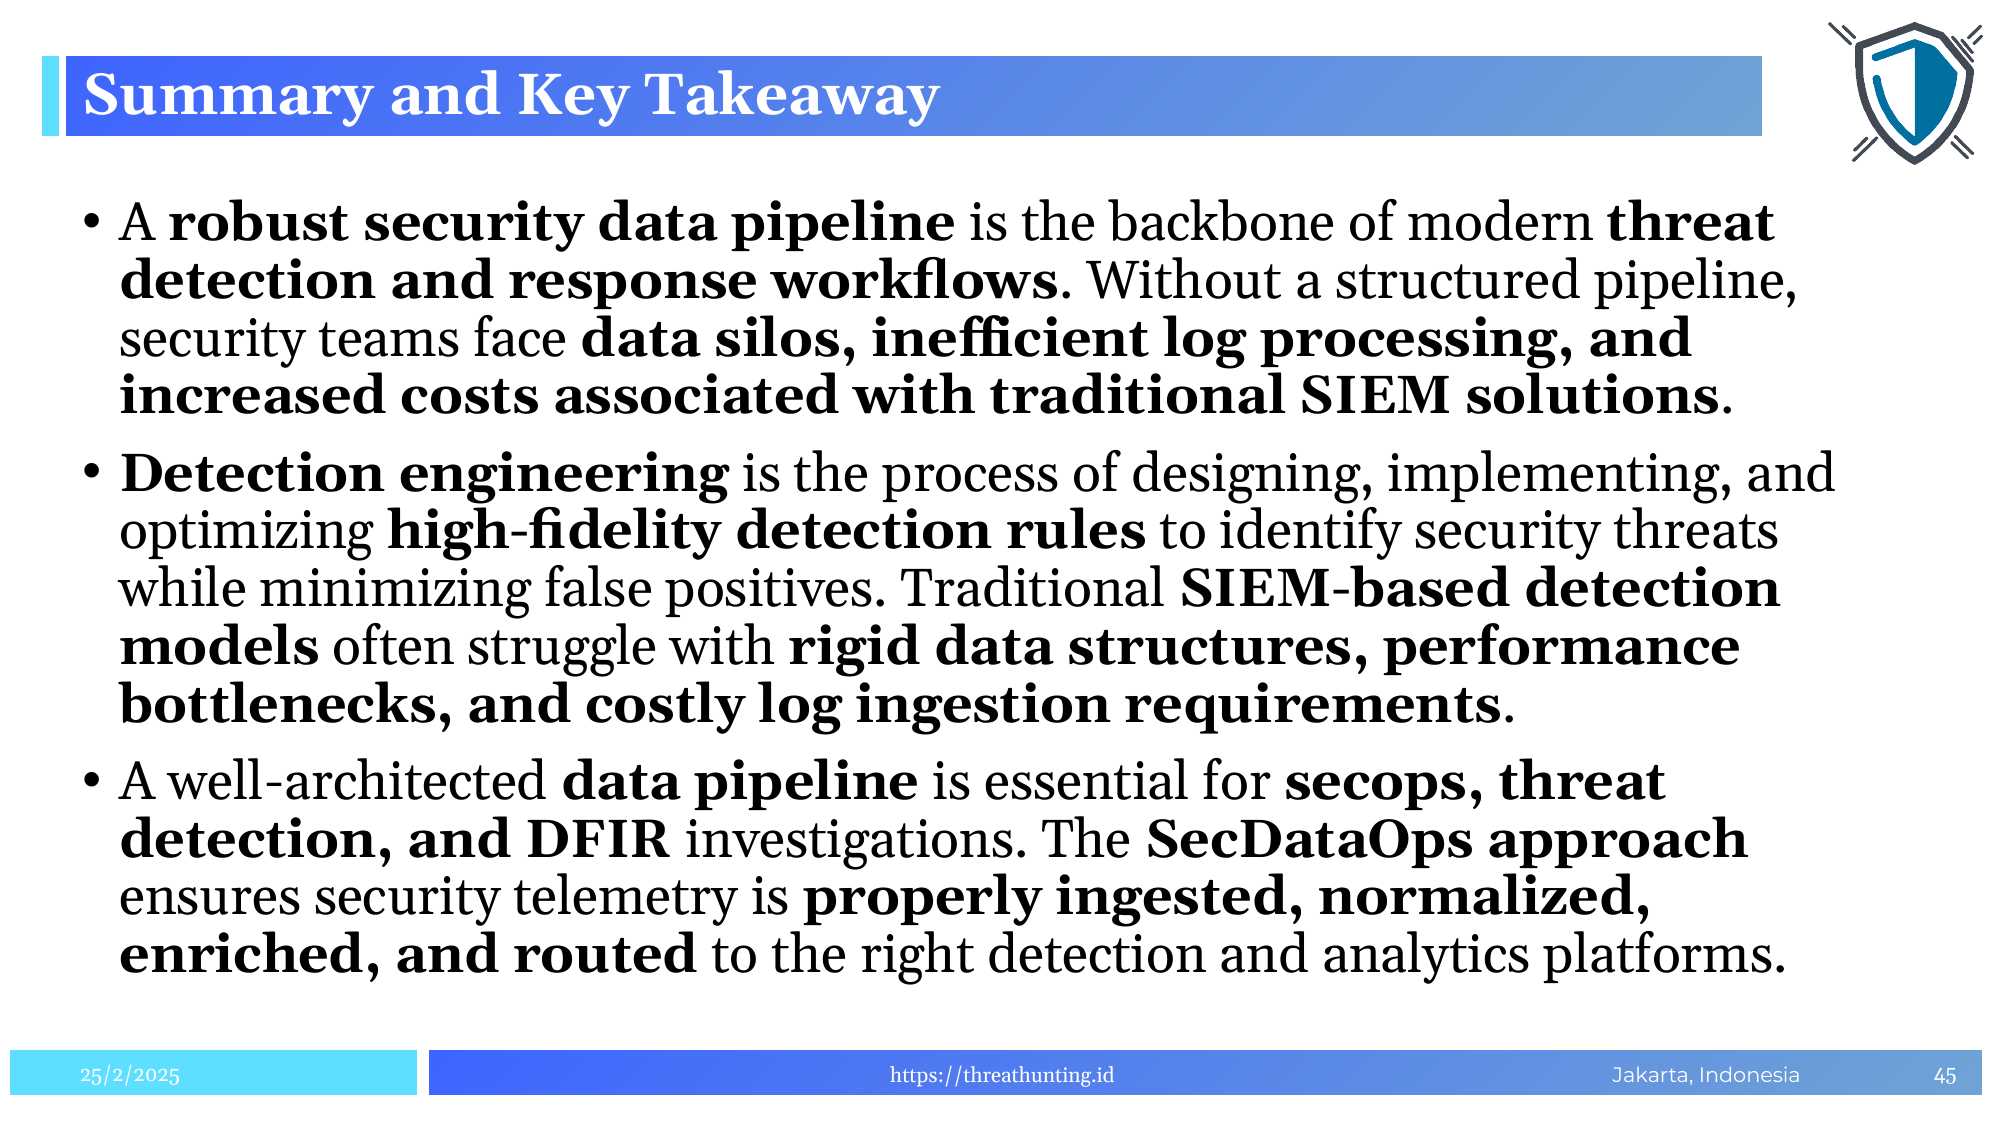

# Summary and Key Takeaway
A robust security data pipeline is the backbone of modern threat detection and response workflows. Without a structured pipeline, security teams face data silos, inefficient log processing, and increased costs associated with traditional SIEM solutions.
Detection engineering is the process of designing, implementing, and optimizing high-fidelity detection rules to identify security threats while minimizing false positives. Traditional SIEM-based detection models often struggle with rigid data structures, performance bottlenecks, and costly log ingestion requirements.
A well-architected data pipeline is essential for secops, threat detection, and DFIR investigations. The SecDataOps approach ensures security telemetry is properly ingested, normalized, enriched, and routed to the right detection and analytics platforms.

45
25/2/2025
https://threathunting.id